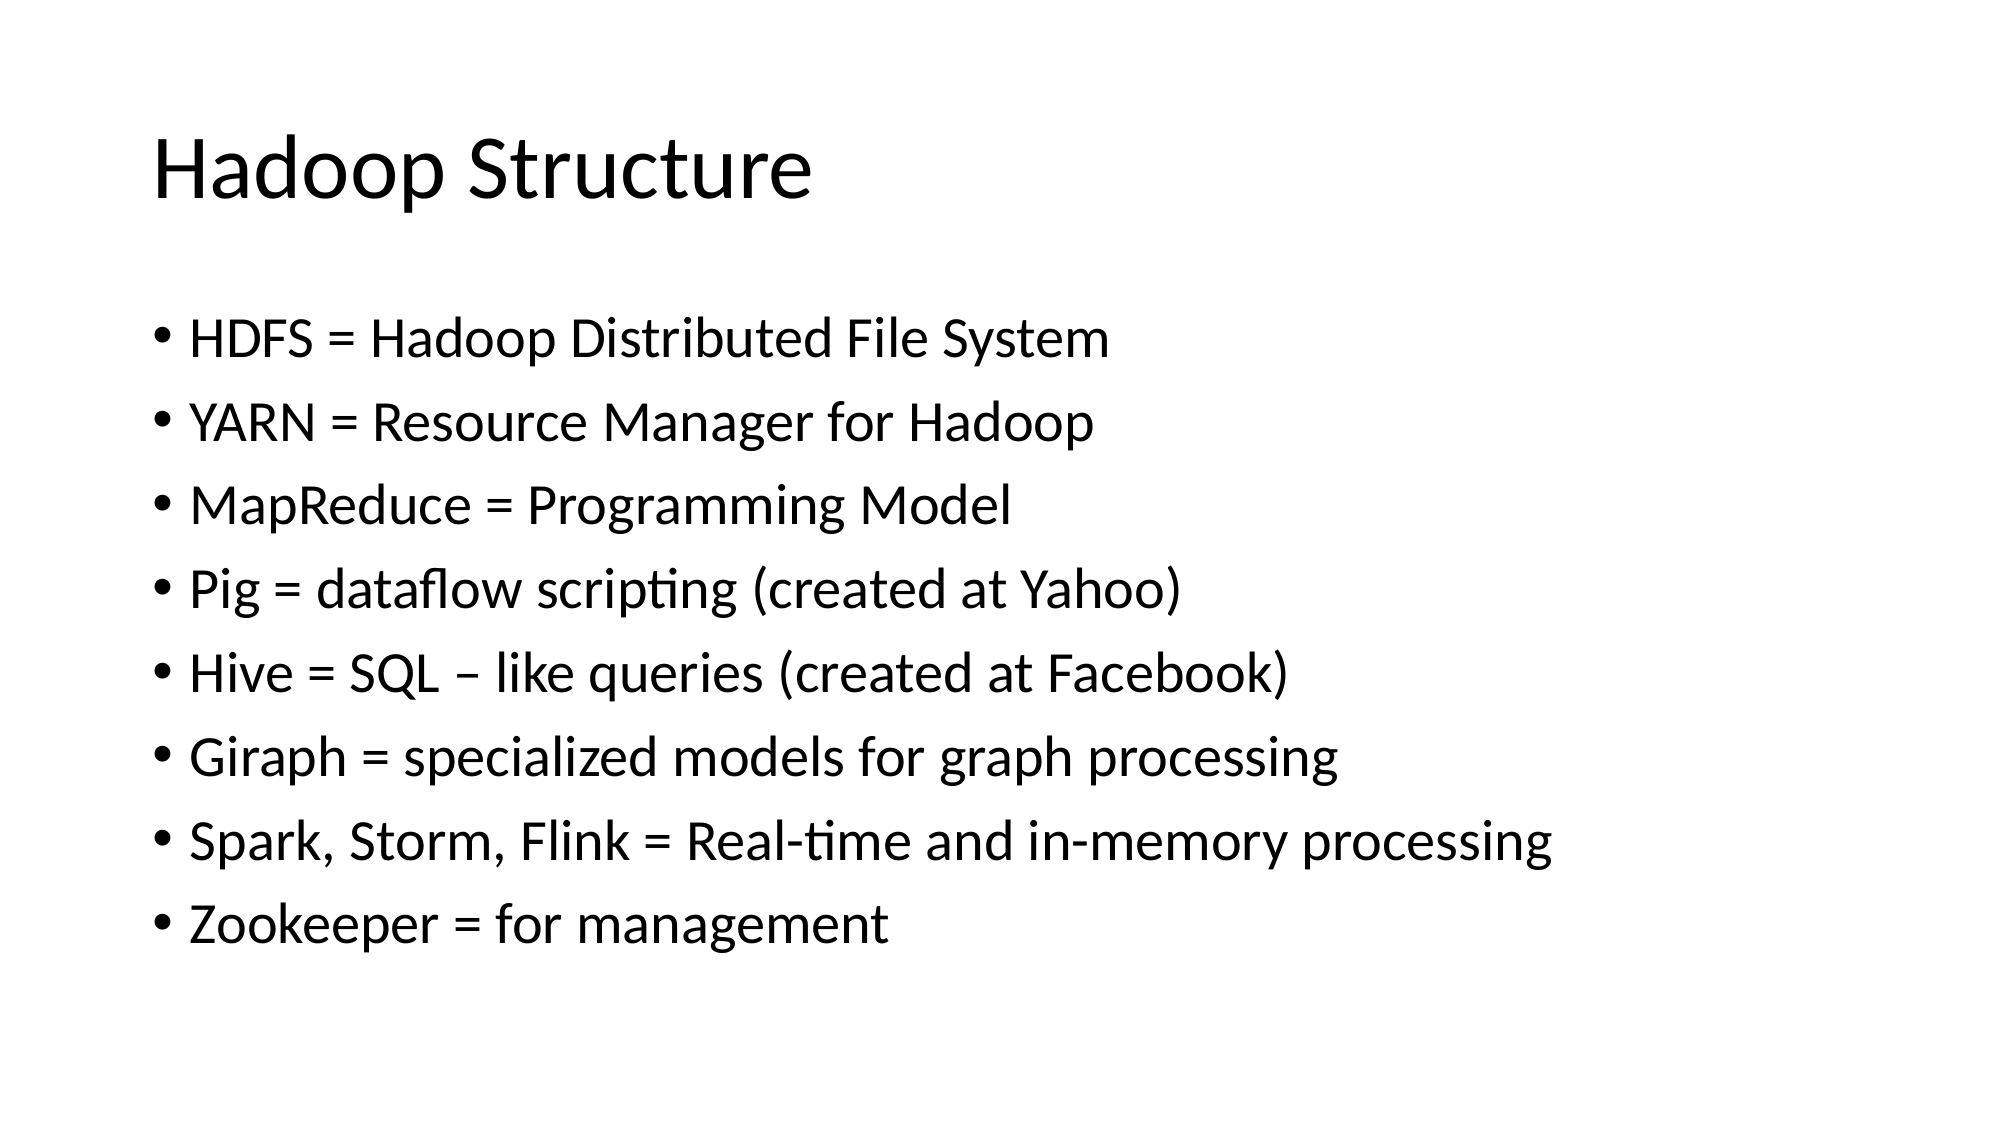

# Hadoop Structure
HDFS = Hadoop Distributed File System
YARN = Resource Manager for Hadoop
MapReduce = Programming Model
Pig = dataflow scripting (created at Yahoo)
Hive = SQL – like queries (created at Facebook)
Giraph = specialized models for graph processing
Spark, Storm, Flink = Real-time and in-memory processing
Zookeeper = for management